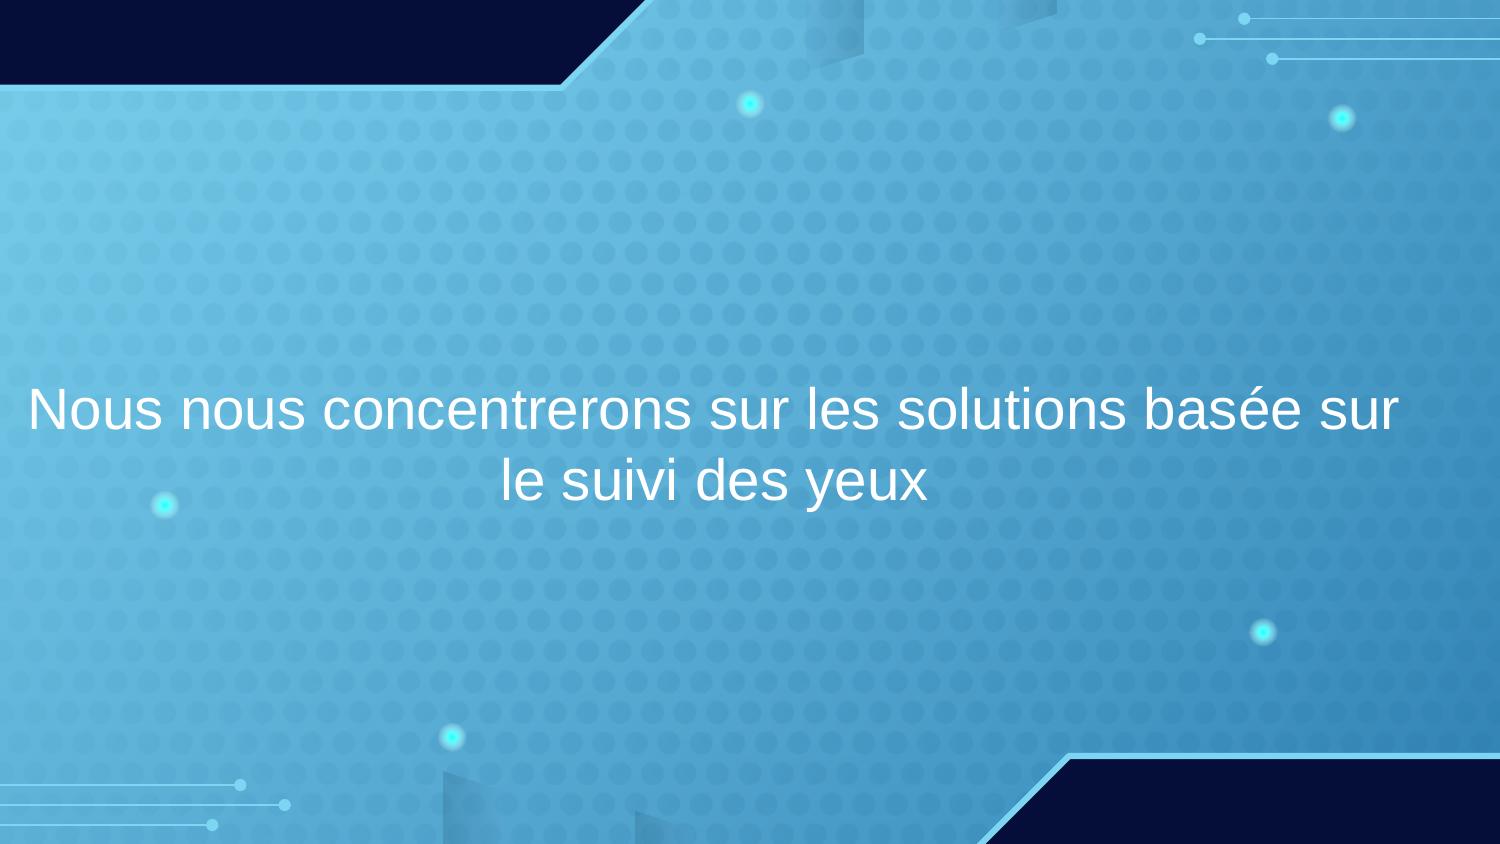

# Nous nous concentrerons sur les solutions basée sur le suivi des yeux